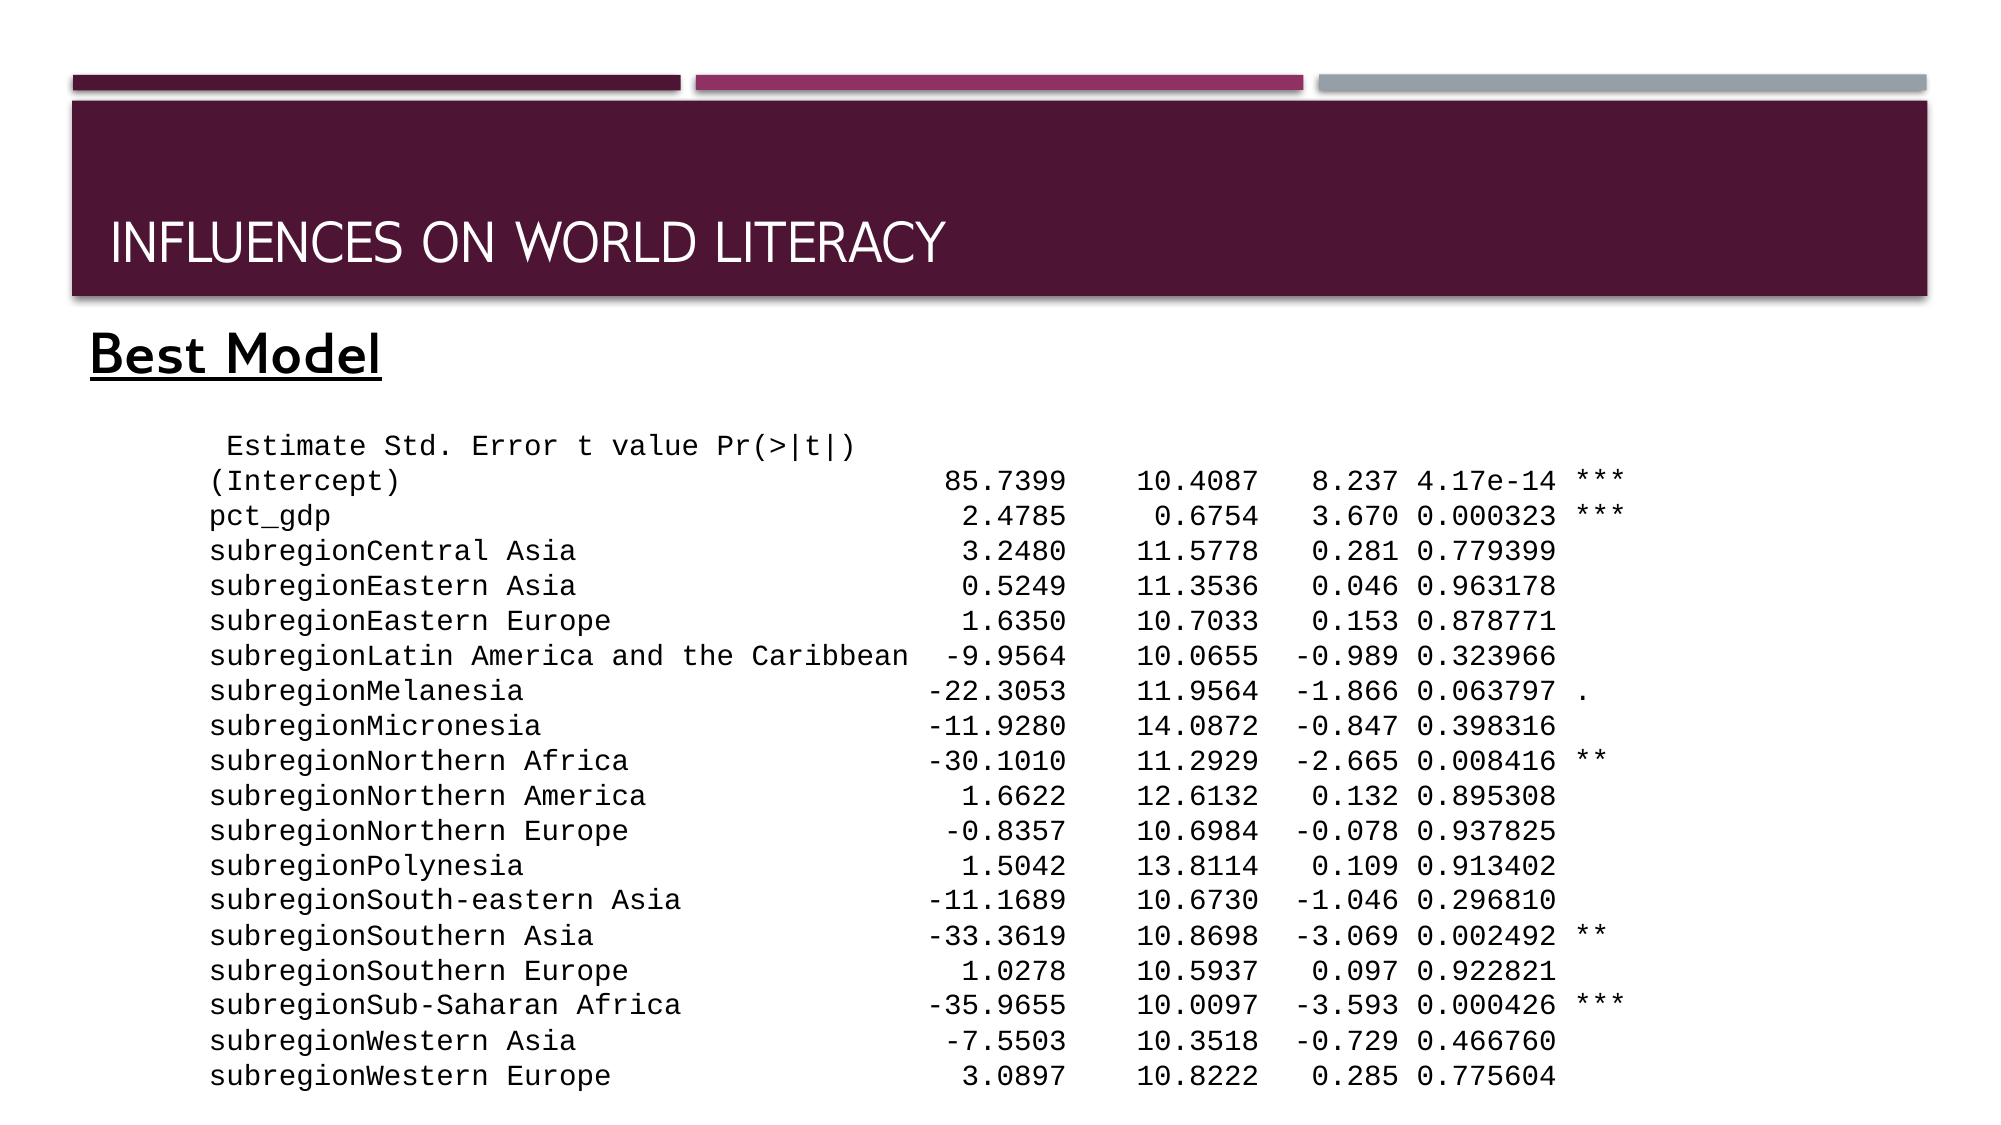

# Influences on World literacy
Best Model
 Estimate Std. Error t value Pr(>|t|)
(Intercept)                               85.7399    10.4087   8.237 4.17e-14 ***
pct_gdp                                    2.4785     0.6754   3.670 0.000323 ***
subregionCentral Asia                      3.2480    11.5778   0.281 0.779399
subregionEastern Asia                      0.5249    11.3536   0.046 0.963178
subregionEastern Europe                    1.6350    10.7033   0.153 0.878771
subregionLatin America and the Caribbean  -9.9564    10.0655  -0.989 0.323966
subregionMelanesia                       -22.3053    11.9564  -1.866 0.063797 .
subregionMicronesia                      -11.9280    14.0872  -0.847 0.398316
subregionNorthern Africa                 -30.1010    11.2929  -2.665 0.008416 **
subregionNorthern America                  1.6622    12.6132   0.132 0.895308
subregionNorthern Europe                  -0.8357    10.6984  -0.078 0.937825
subregionPolynesia                         1.5042    13.8114   0.109 0.913402
subregionSouth-eastern Asia              -11.1689    10.6730  -1.046 0.296810
subregionSouthern Asia                   -33.3619    10.8698  -3.069 0.002492 **
subregionSouthern Europe                   1.0278    10.5937   0.097 0.922821
subregionSub-Saharan Africa              -35.9655    10.0097  -3.593 0.000426 ***
subregionWestern Asia                     -7.5503    10.3518  -0.729 0.466760
subregionWestern Europe                    3.0897    10.8222   0.285 0.775604